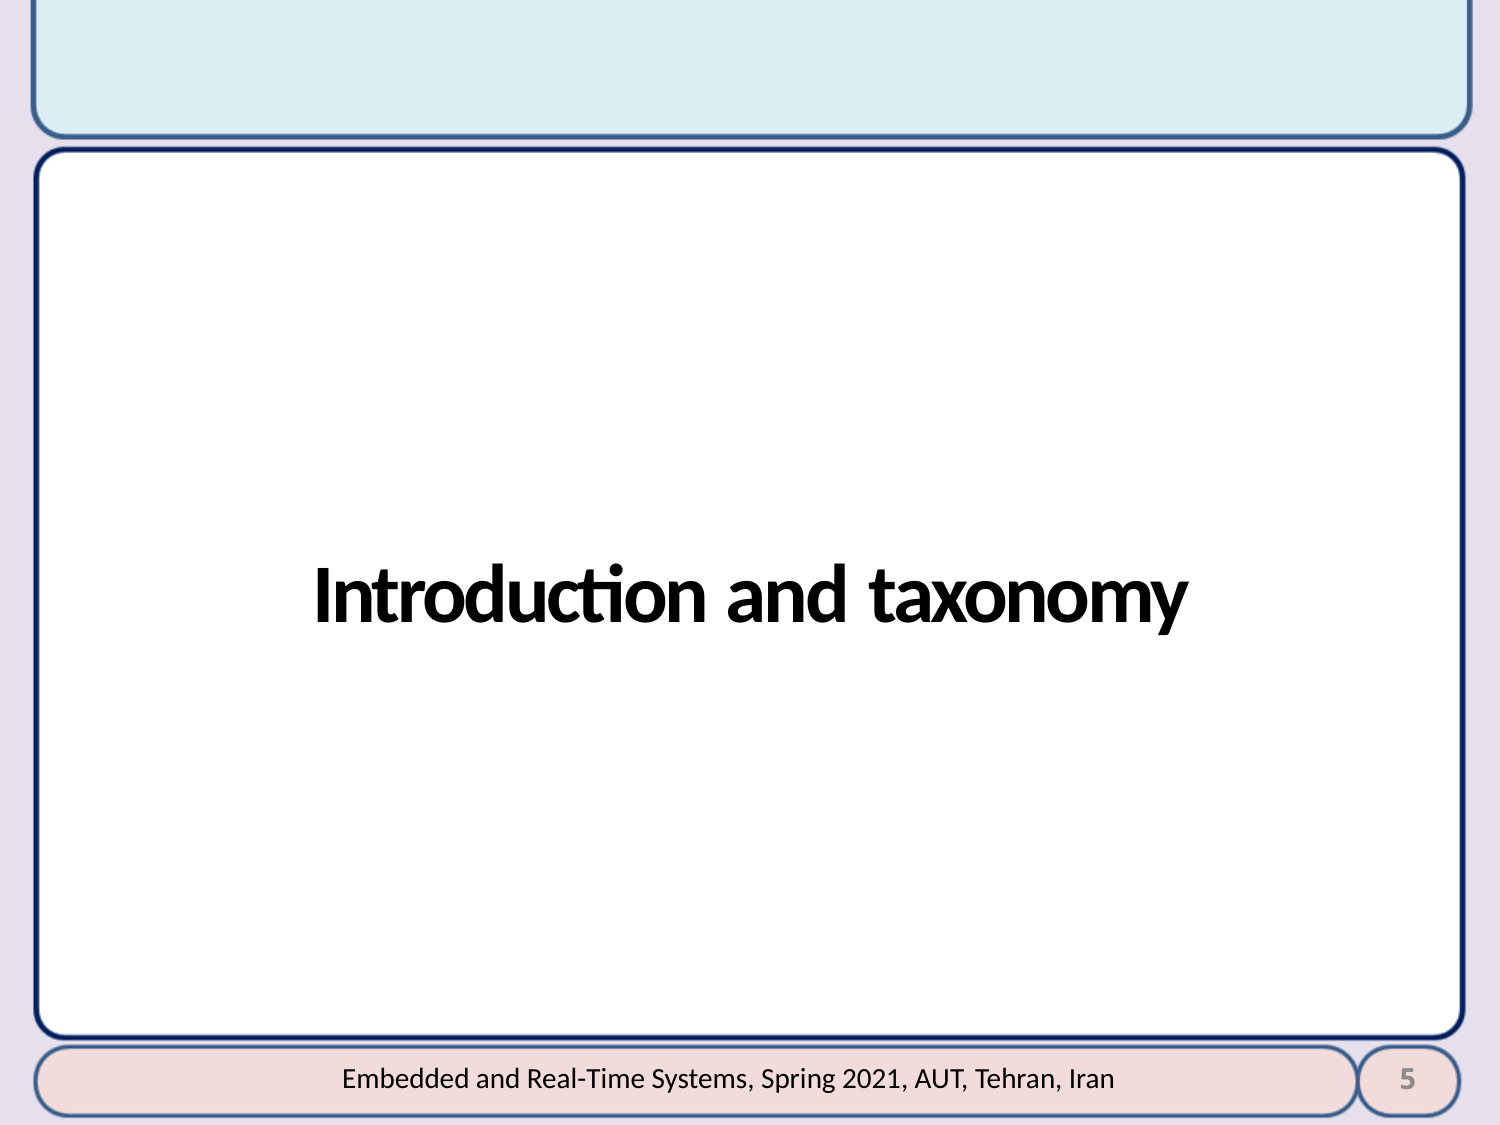

Introduction and taxonomy
5
Embedded and Real-Time Systems, Spring 2021, AUT, Tehran, Iran